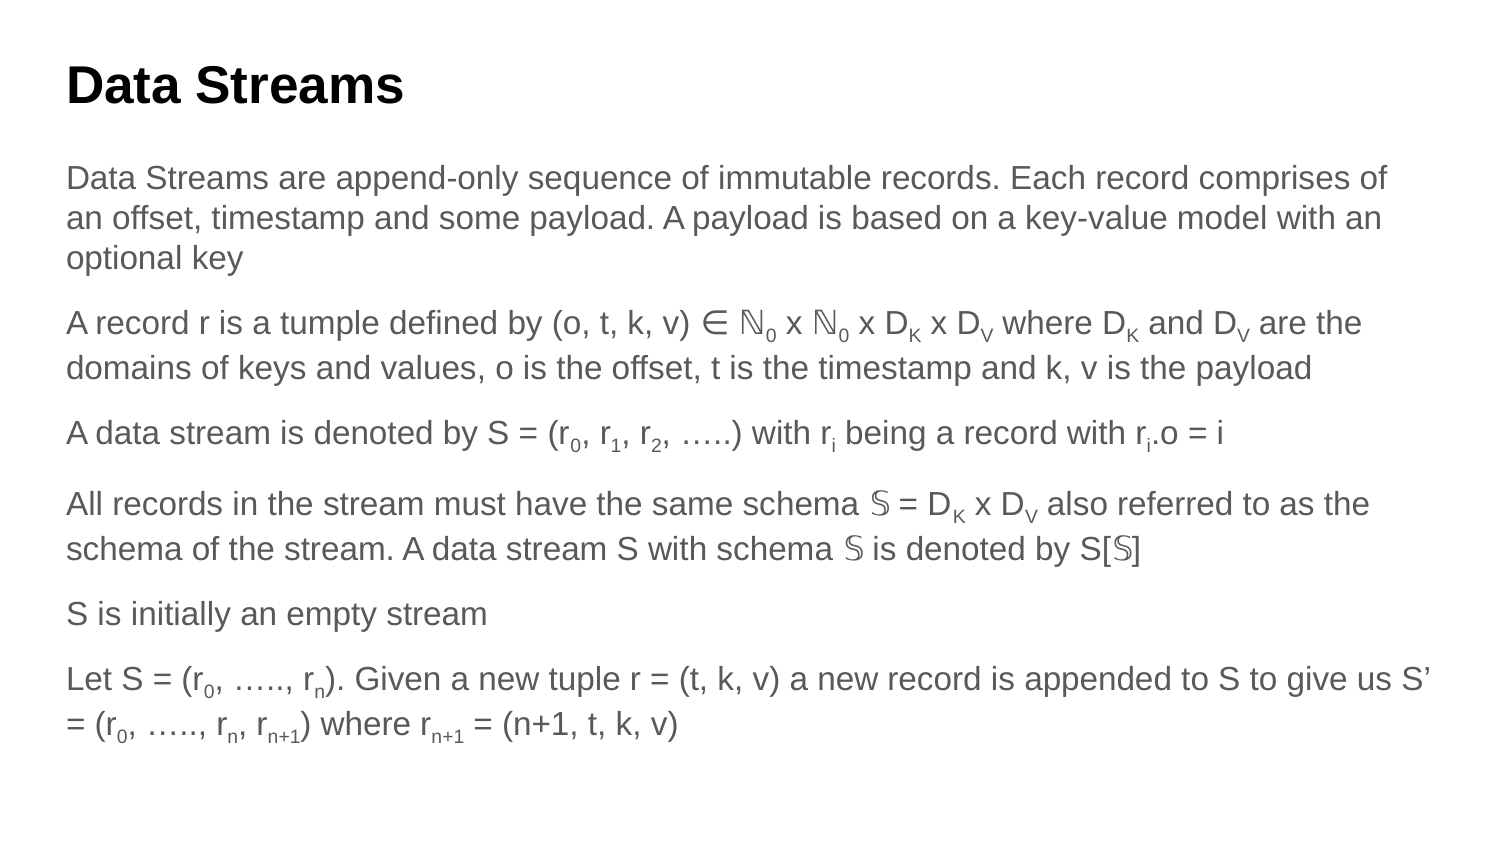

# Data Streams
Data Streams are append-only sequence of immutable records. Each record comprises of an offset, timestamp and some payload. A payload is based on a key-value model with an optional key
A record r is a tumple defined by (o, t, k, v) ∈ ℕ0 x ℕ0 x DK x DV where DK and DV are the domains of keys and values, o is the offset, t is the timestamp and k, v is the payload
A data stream is denoted by S = (r0, r1, r2, …..) with ri being a record with ri.o = i
All records in the stream must have the same schema 𝕊 = DK x DV also referred to as the schema of the stream. A data stream S with schema 𝕊 is denoted by S[𝕊]
S is initially an empty stream
Let S = (r0, ….., rn). Given a new tuple r = (t, k, v) a new record is appended to S to give us S’ = (r0, ….., rn, rn+1) where rn+1 = (n+1, t, k, v)